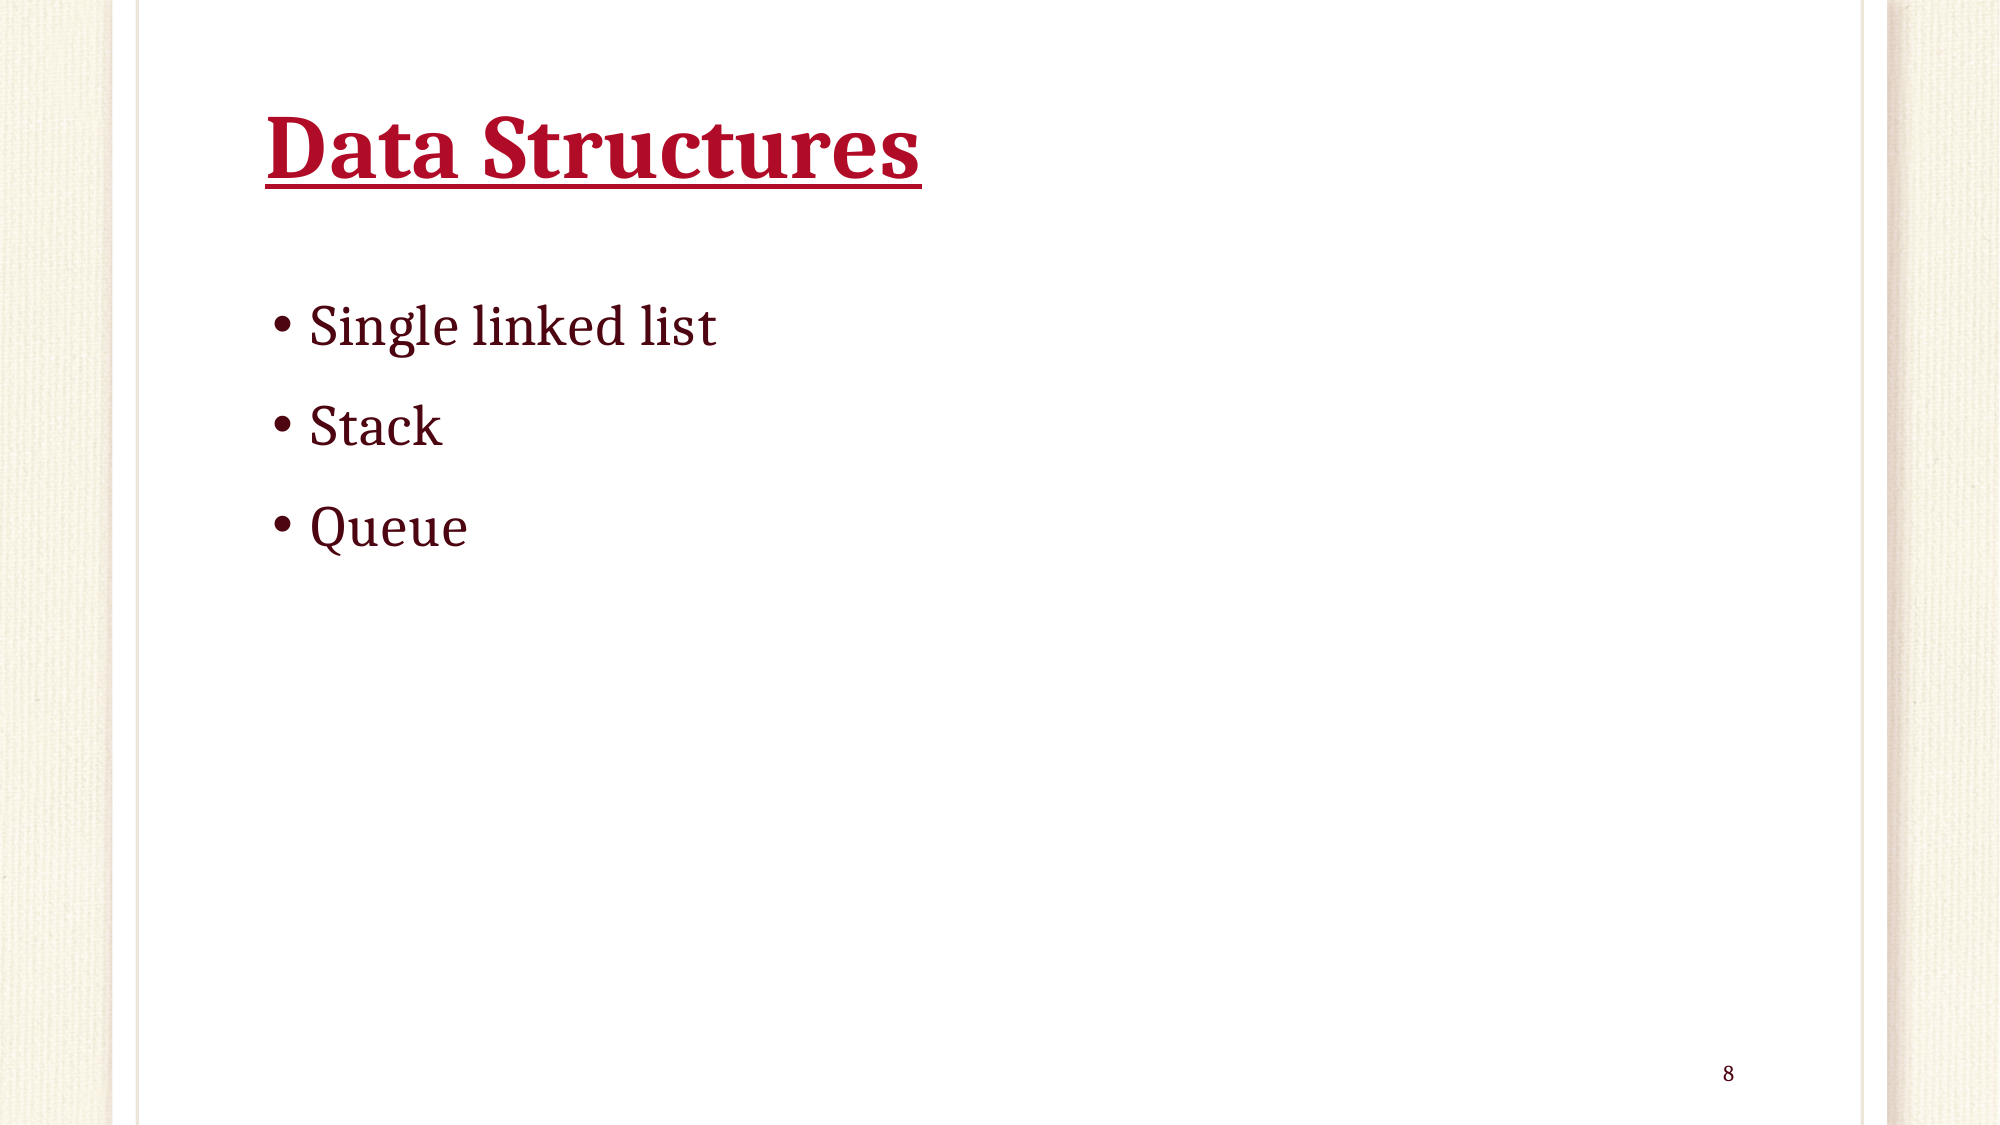

# Data Structures
Single linked list
Stack
Queue

8